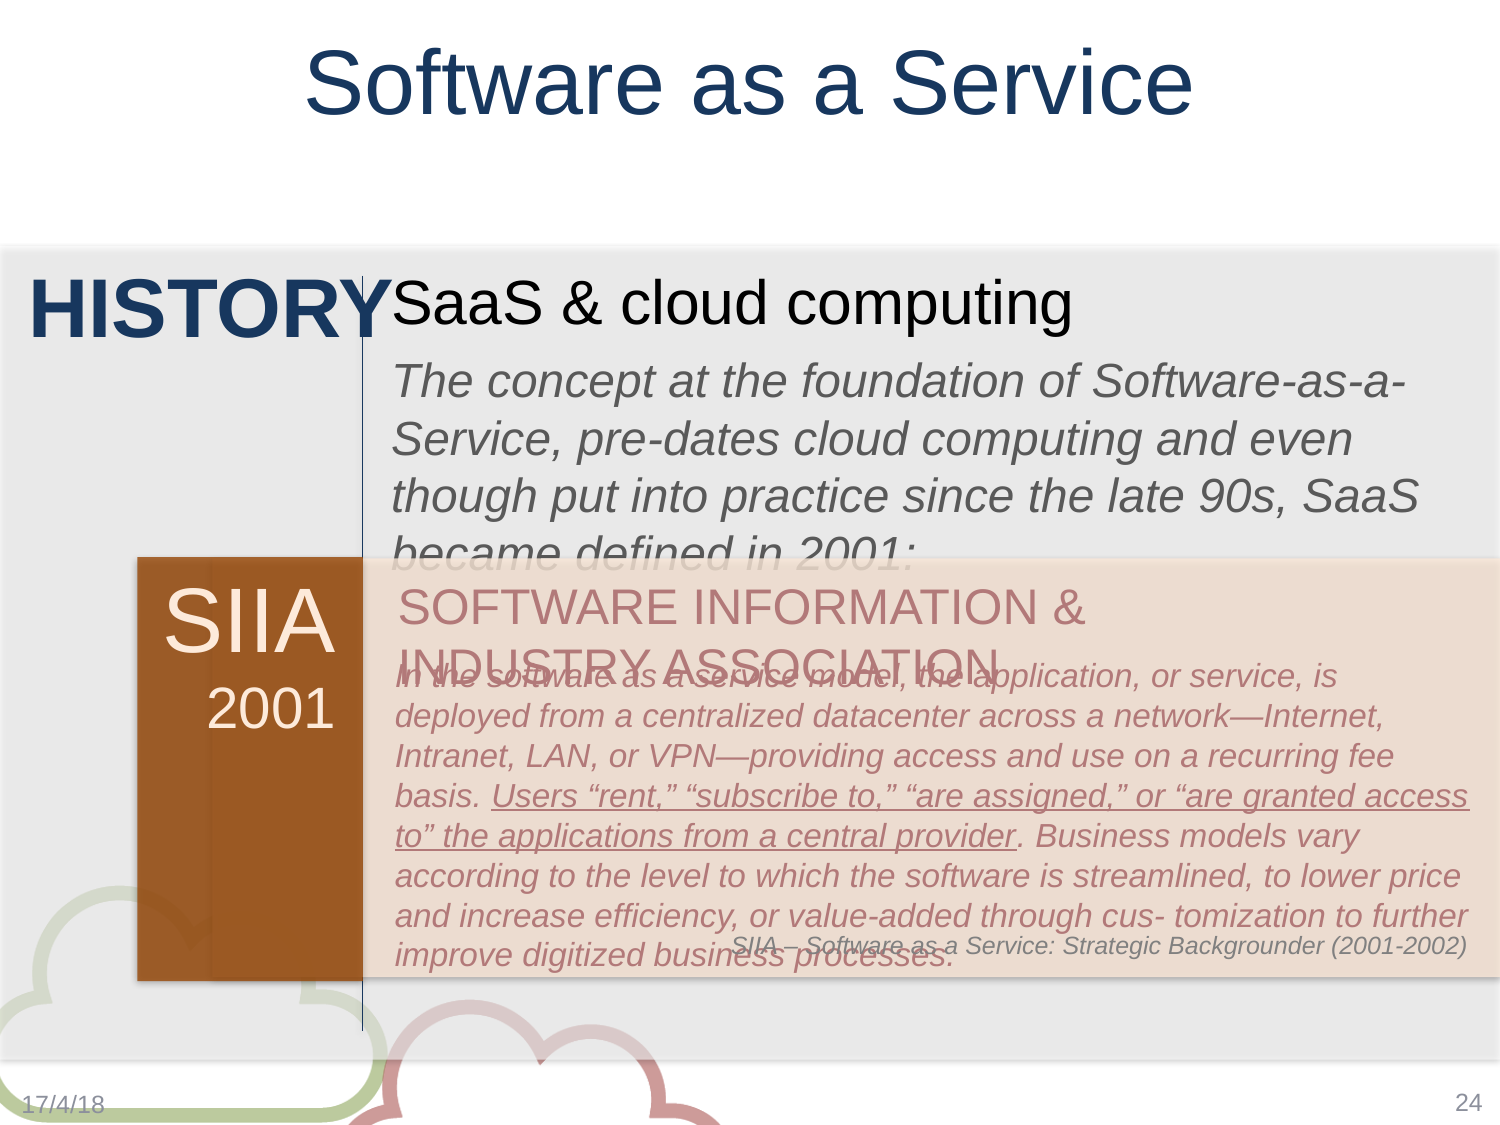

# Software as a Service

HISTORY
SaaS & cloud computing
The concept at the foundation of Software-as-a-Service, pre-dates cloud computing and even though put into practice since the late 90s, SaaS became defined in 2001:

SIIA
2001

SOFTWARE INFORMATION & INDUSTRY ASSOCIATION
In the software as a service model, the application, or service, is deployed from a centralized datacenter across a network—Internet, Intranet, LAN, or VPN—providing access and use on a recurring fee basis. Users “rent,” “subscribe to,” “are assigned,” or “are granted access to” the applications from a central provider. Business models vary according to the level to which the software is streamlined, to lower price and increase efficiency, or value-added through cus- tomization to further improve digitized business processes.
SIIA – Software as a Service: Strategic Backgrounder (2001-2002)
24
17/4/18